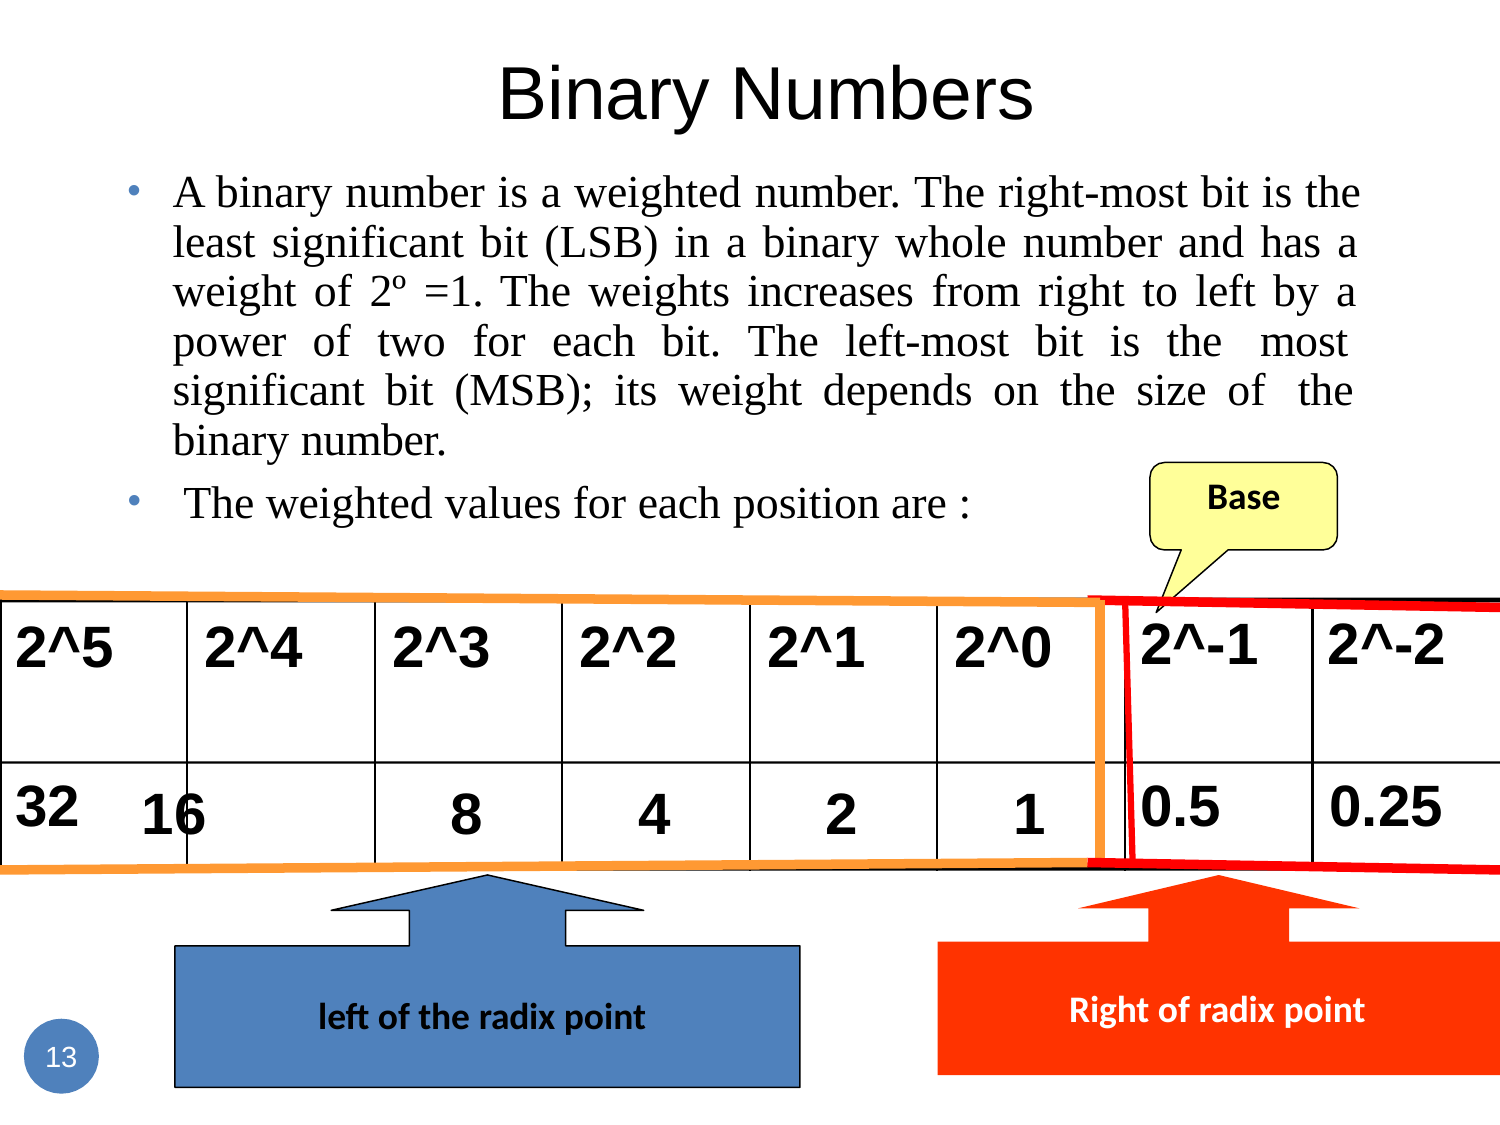

# Binary Numbers
A binary number is a weighted number. The right-most bit is the  least significant bit (LSB) in a binary whole number and has a  weight of 2º =1. The weights increases from right to left by a  power of two for each bit. The left-most bit is the most  significant bit (MSB); its weight depends on the size of the  binary number.

Base
The weighted values for each position are :

2^5	2^4	2^3	2^2	2^1	2^0

16	8	4	2	1

2^-1
2^-2
32
0.5	0.25
Right of radix point
left of the radix point
13